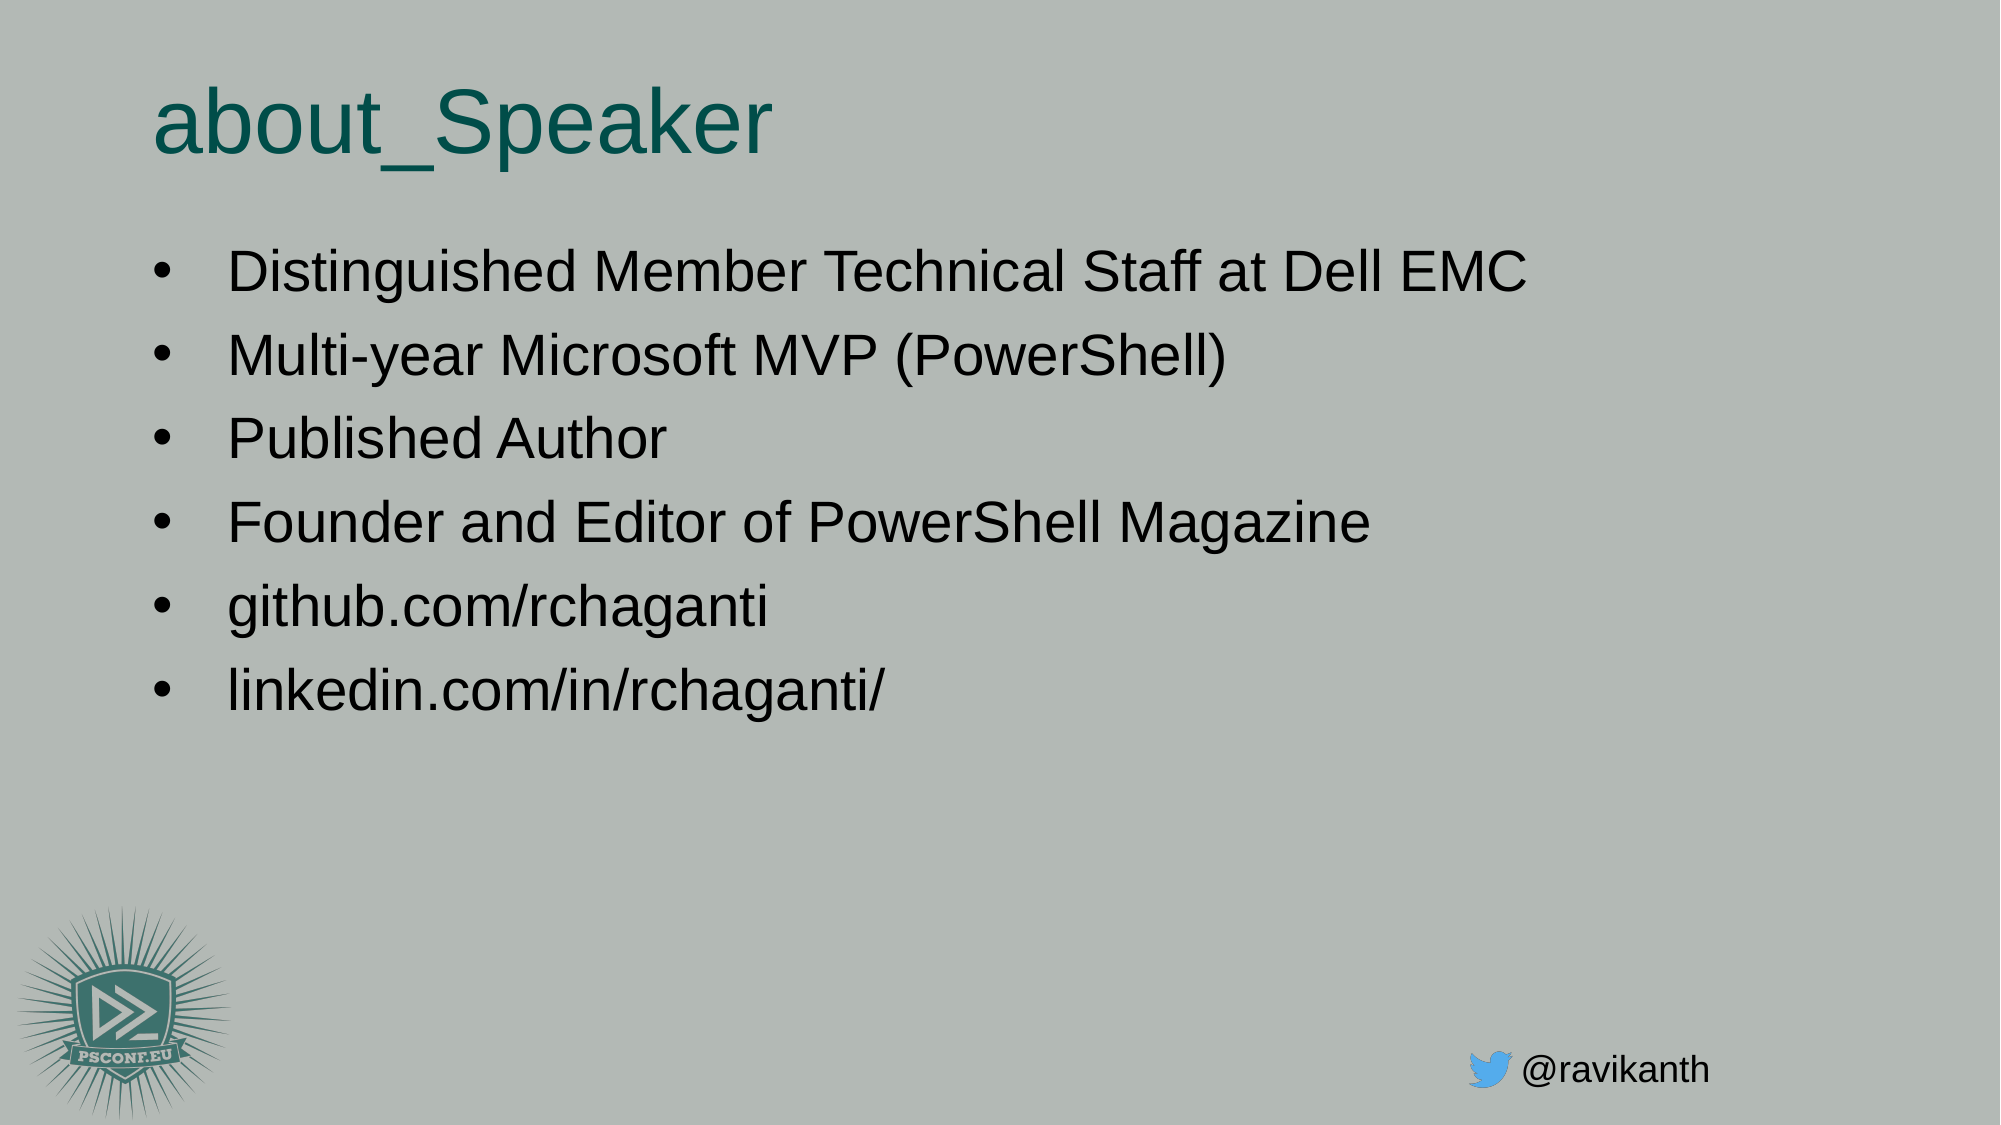

# about_Speaker
Distinguished Member Technical Staff at Dell EMC
Multi-year Microsoft MVP (PowerShell)
Published Author
Founder and Editor of PowerShell Magazine
github.com/rchaganti
linkedin.com/in/rchaganti/
@ravikanth